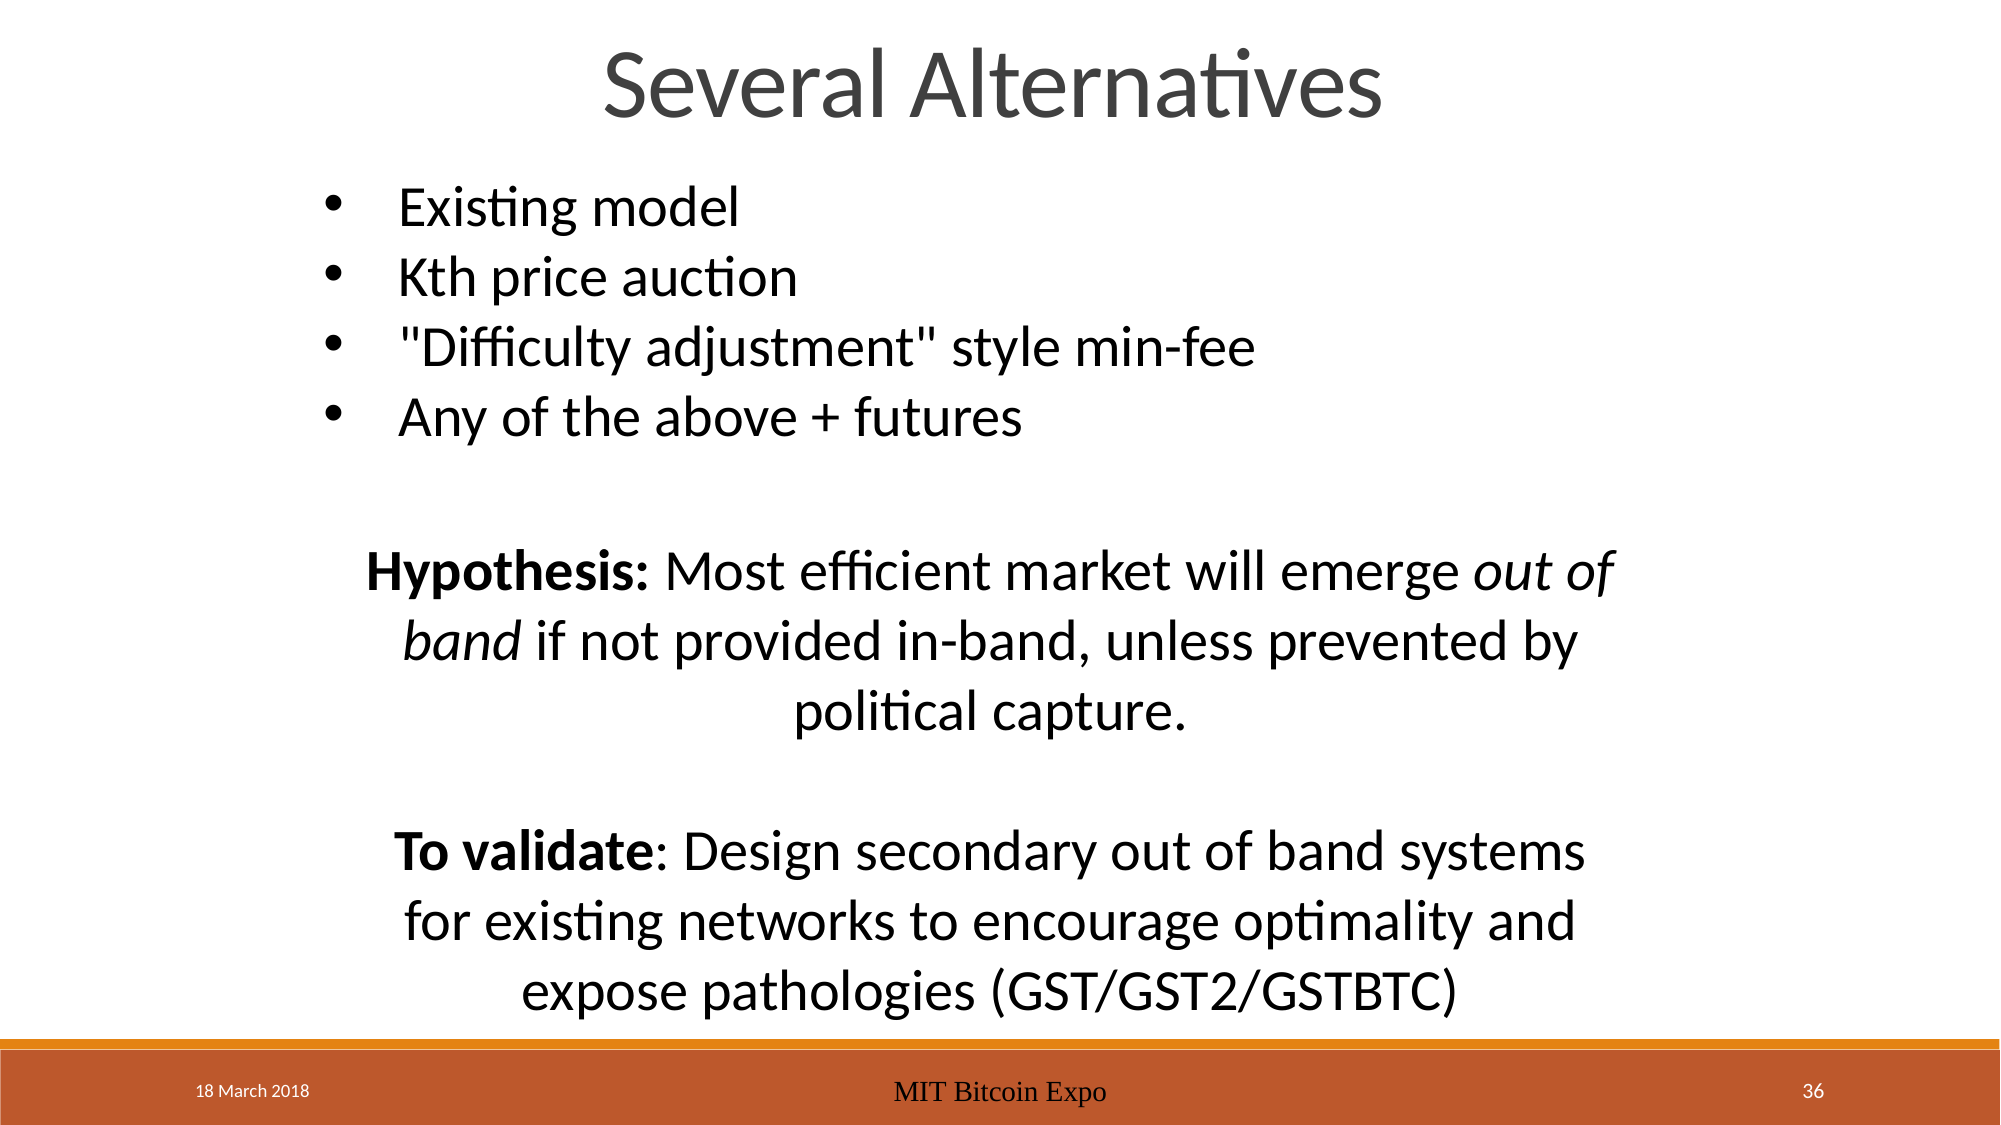

Several Alternatives
Existing model
Kth price auction
"Difficulty adjustment" style min-fee
Any of the above + futures
Hypothesis: Most efficient market will emerge out of band if not provided in-band, unless prevented by political capture.

To validate: Design secondary out of band systems for existing networks to encourage optimality and expose pathologies (GST/GST2/GSTBTC)
18 March 2018
MIT Bitcoin Expo
36